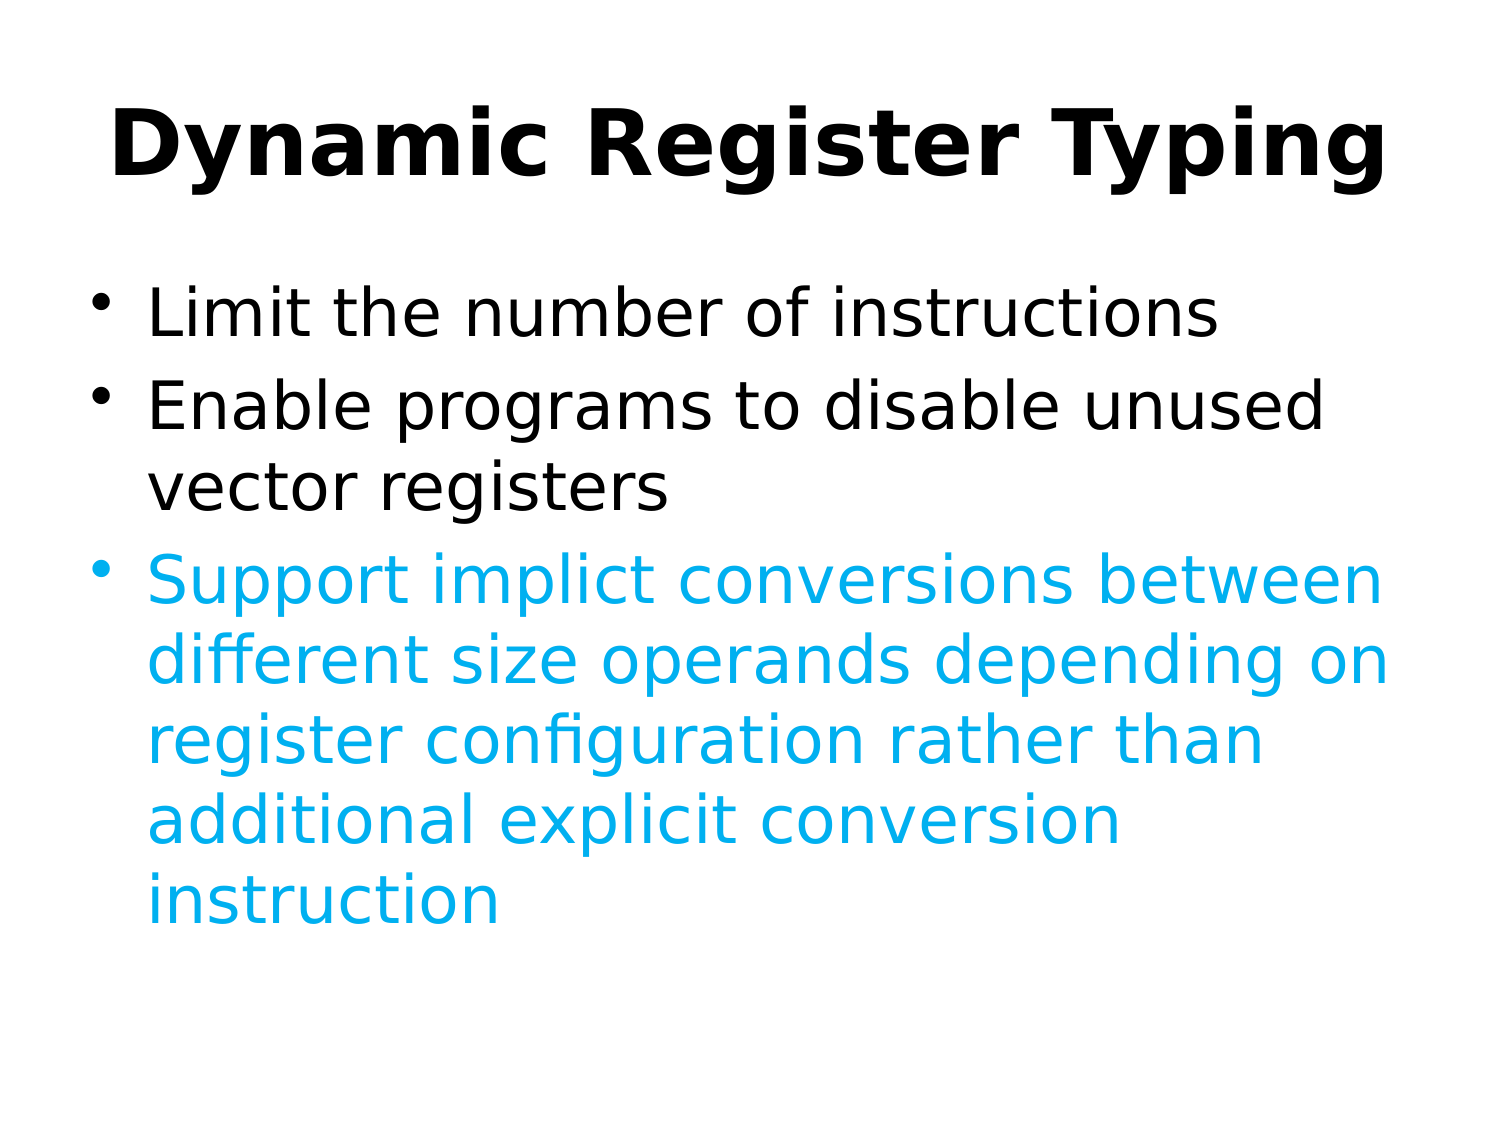

# Dynamic Register Typing
Limit the number of instructions
Enable programs to disable unused vector registers
Support implict conversions between different size operands depending on register configuration rather than additional explicit conversion instruction